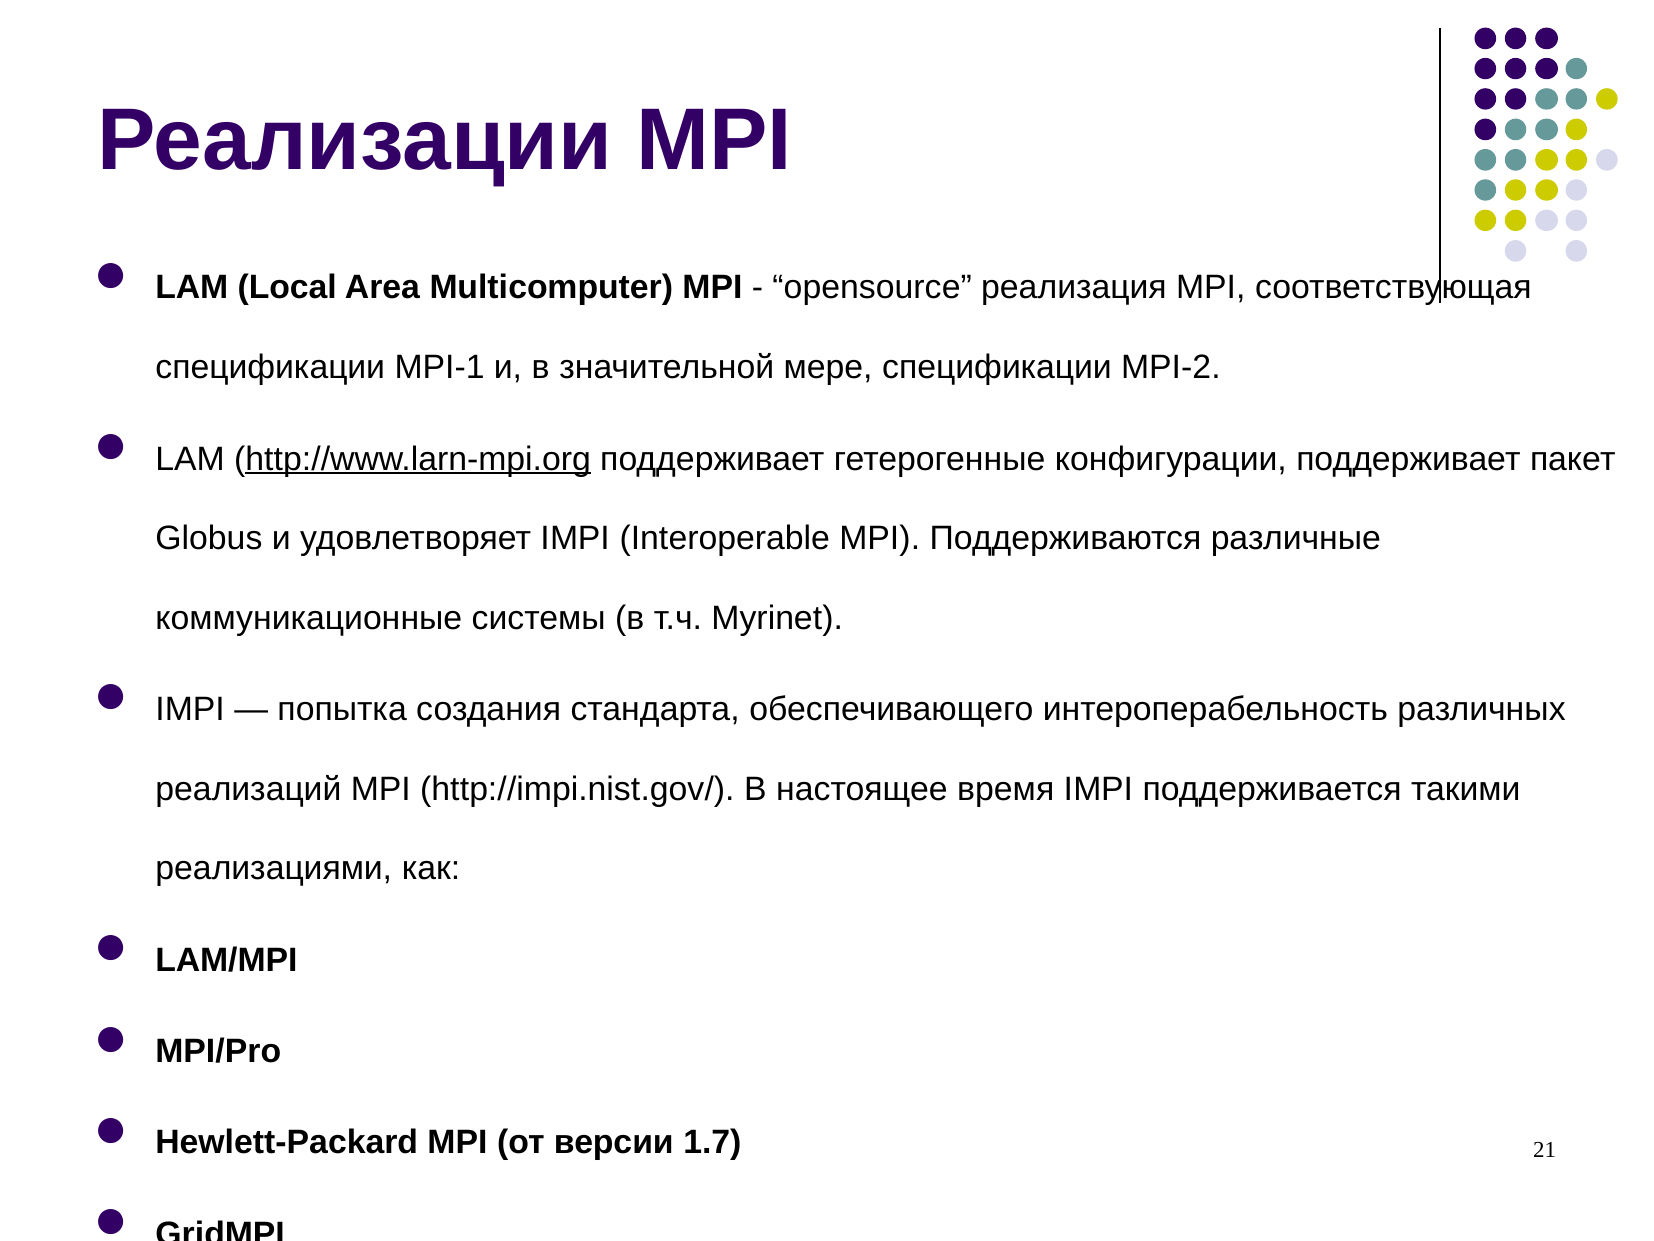

# Реализации MPI
LAM (Local Area Multicomputer) MPI - “opensource” реализация MPI, соответствующая спецификации MPI-1 и, в значительной мере, спецификации MPI-2.
LAM (http://www.larn-mpi.org поддерживает гетерогенные конфигурации, поддерживает пакет Globus и удовлетворяет IMPI (Interoperable MPI). Поддерживаются различные коммуникационные системы (в т.ч. Myrinet).
IMPI — попытка создания стандарта, обеспечивающего интероперабельность различных реализаций MPI (http://impi.nist.gov/). В настоящее время IMPI поддерживается такими реализациями, как:
LAM/MPI
MPI/Pro
Hewlett-Packard MPI (от версии 1.7)
GridMPI
Имеется инструмент проверки на соответствие IMPI.
Разработчики утверждают, что LAM может работать на метакластерных системах.
21